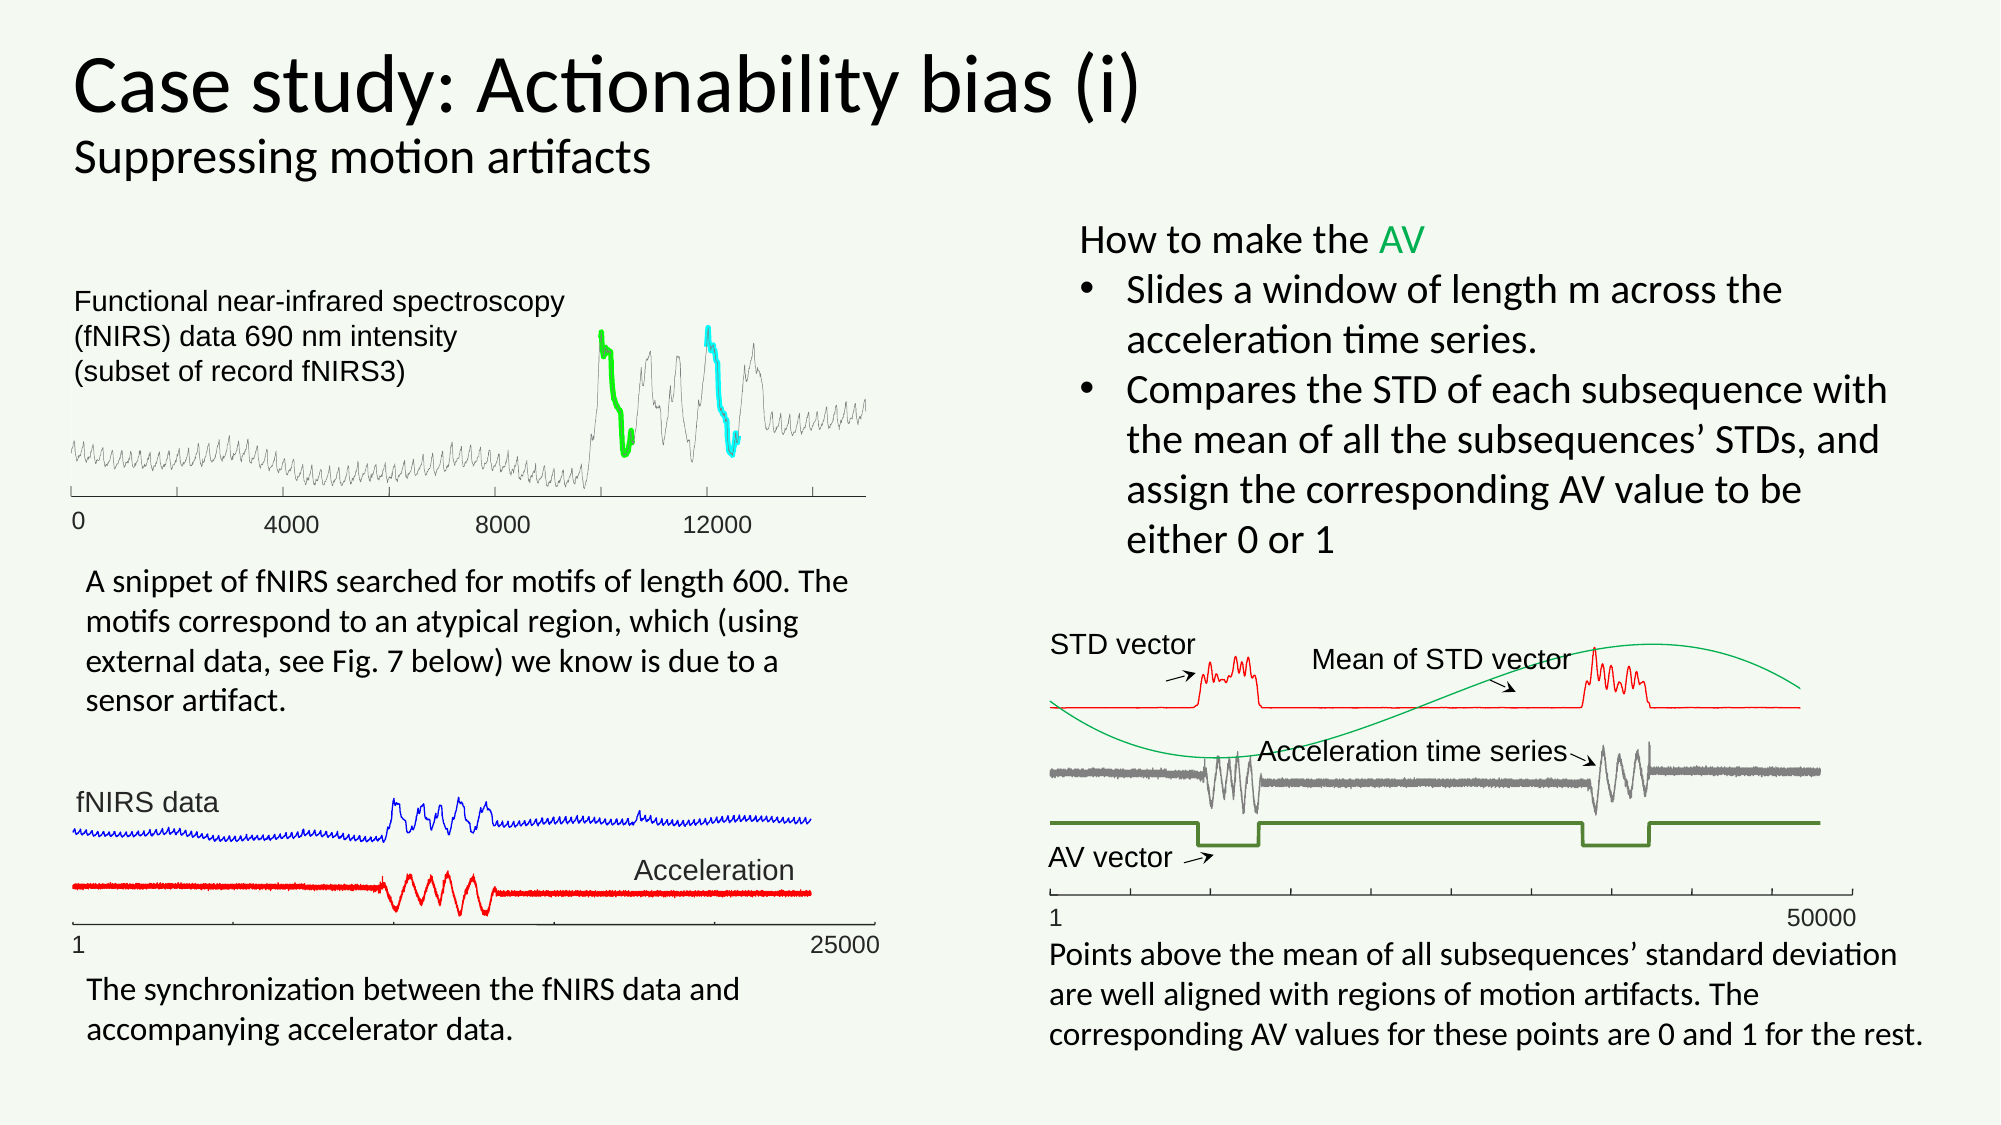

# Case study: Actionability bias (i) Suppressing motion artifacts
How to make the AV
Slides a window of length m across the acceleration time series.
Compares the STD of each subsequence with the mean of all the subsequences’ STDs, and assign the corresponding AV value to be either 0 or 1
Functional near-infrared spectroscopy (fNIRS) data 690 nm intensity
(subset of record fNIRS3)

0
4000
8000
12000
A snippet of fNIRS searched for motifs of length 600. The motifs correspond to an atypical region, which (using external data, see Fig. 7 below) we know is due to a sensor artifact.
STD vector
Mean of STD vector

Acceleration time series

fNIRS data

Acceleration

1
25000
The synchronization between the fNIRS data and accompanying accelerator data.

AV vector

1
50000
Points above the mean of all subsequences’ standard deviation are well aligned with regions of motion artifacts. The corresponding AV values for these points are 0 and 1 for the rest.